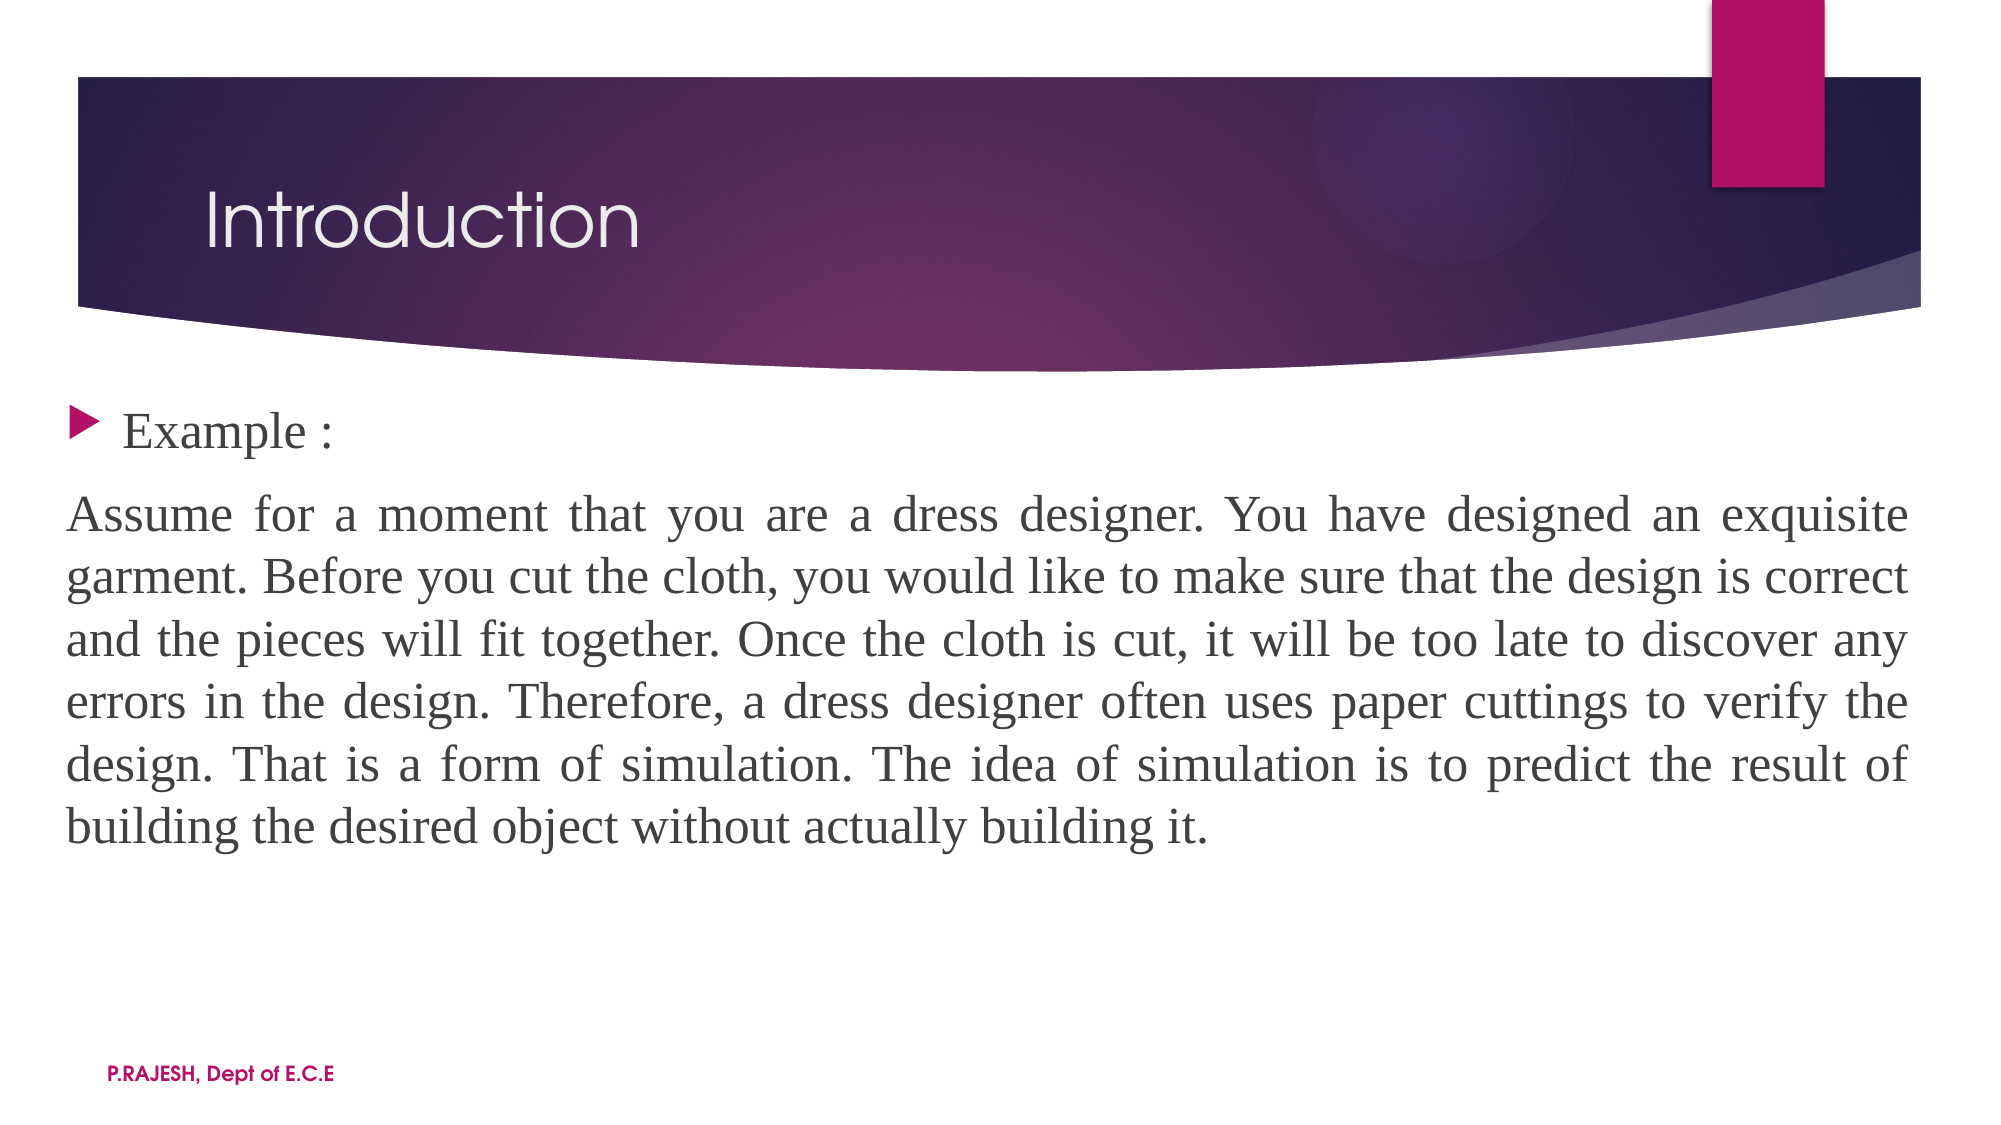

# Introduction
Example :
Assume for a moment that you are a dress designer. You have designed an exquisite garment. Before you cut the cloth, you would like to make sure that the design is correct and the pieces will fit together. Once the cloth is cut, it will be too late to discover any errors in the design. Therefore, a dress designer often uses paper cuttings to verify the design. That is a form of simulation. The idea of simulation is to predict the result of building the desired object without actually building it.
P.RAJESH, Dept of E.C.E